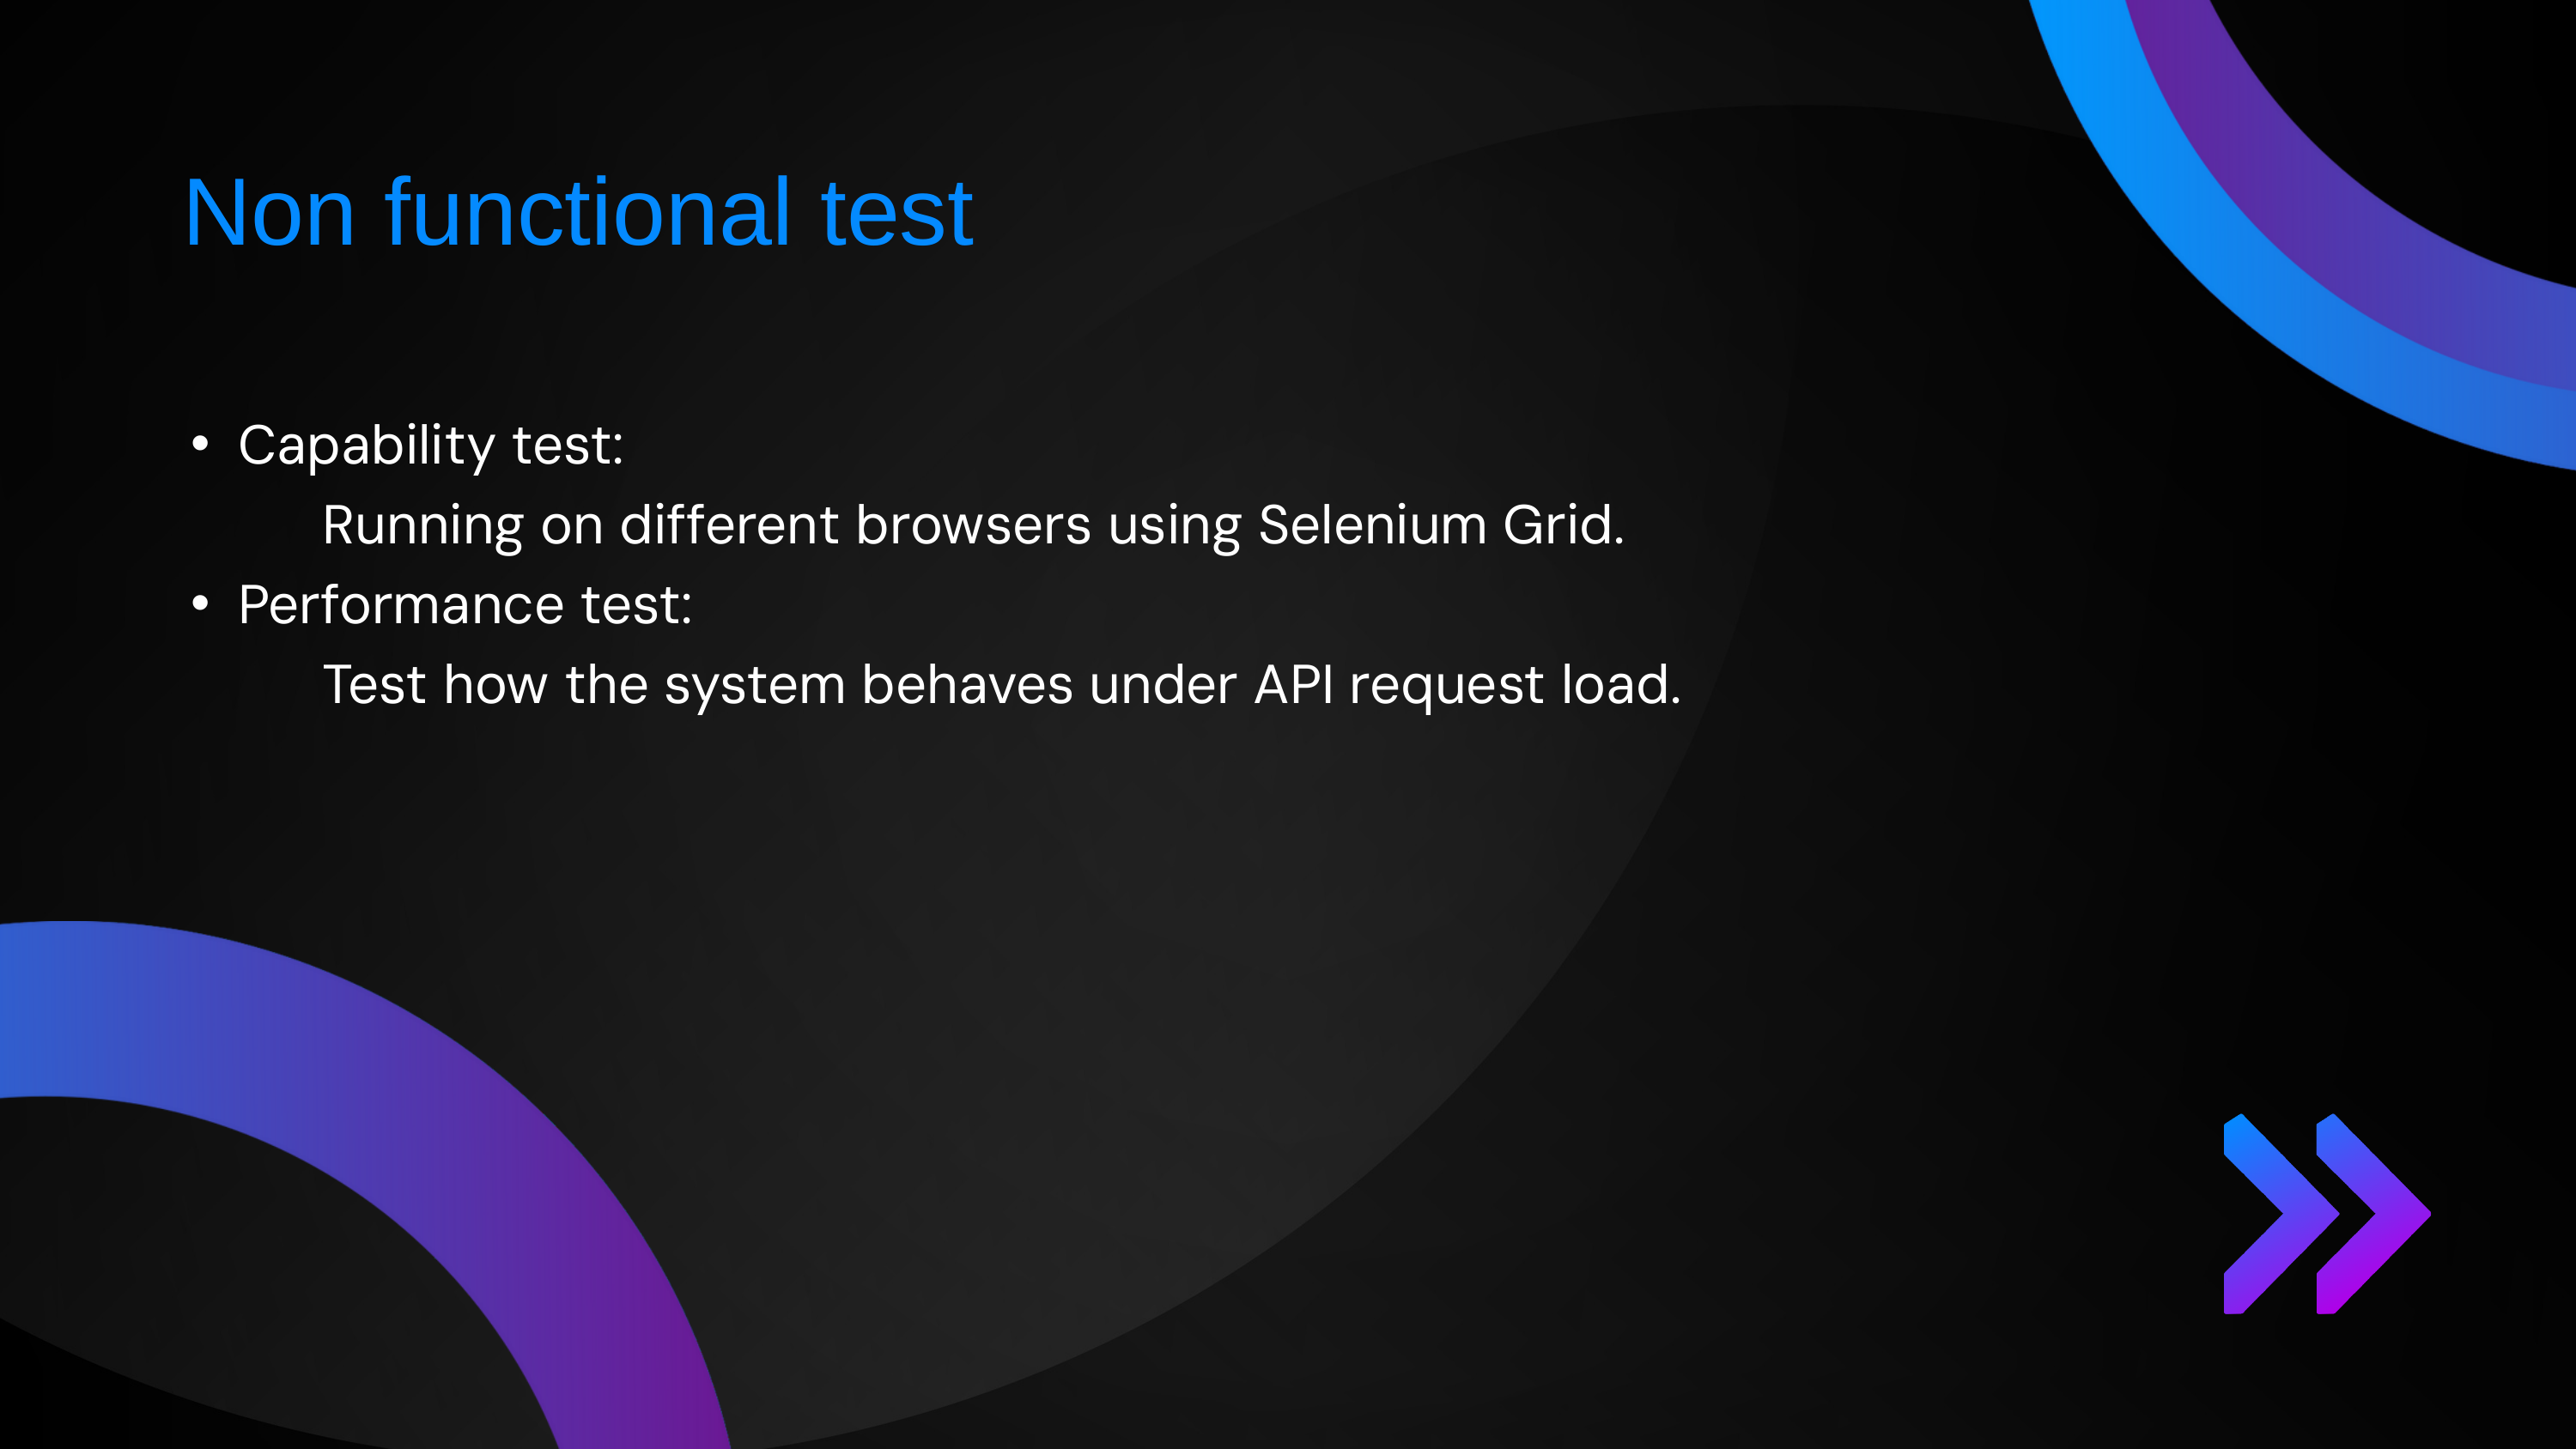

Non functional test
Capability test:
            Running on different browsers using Selenium Grid.
Performance test:
            Test how the system behaves under API request load.